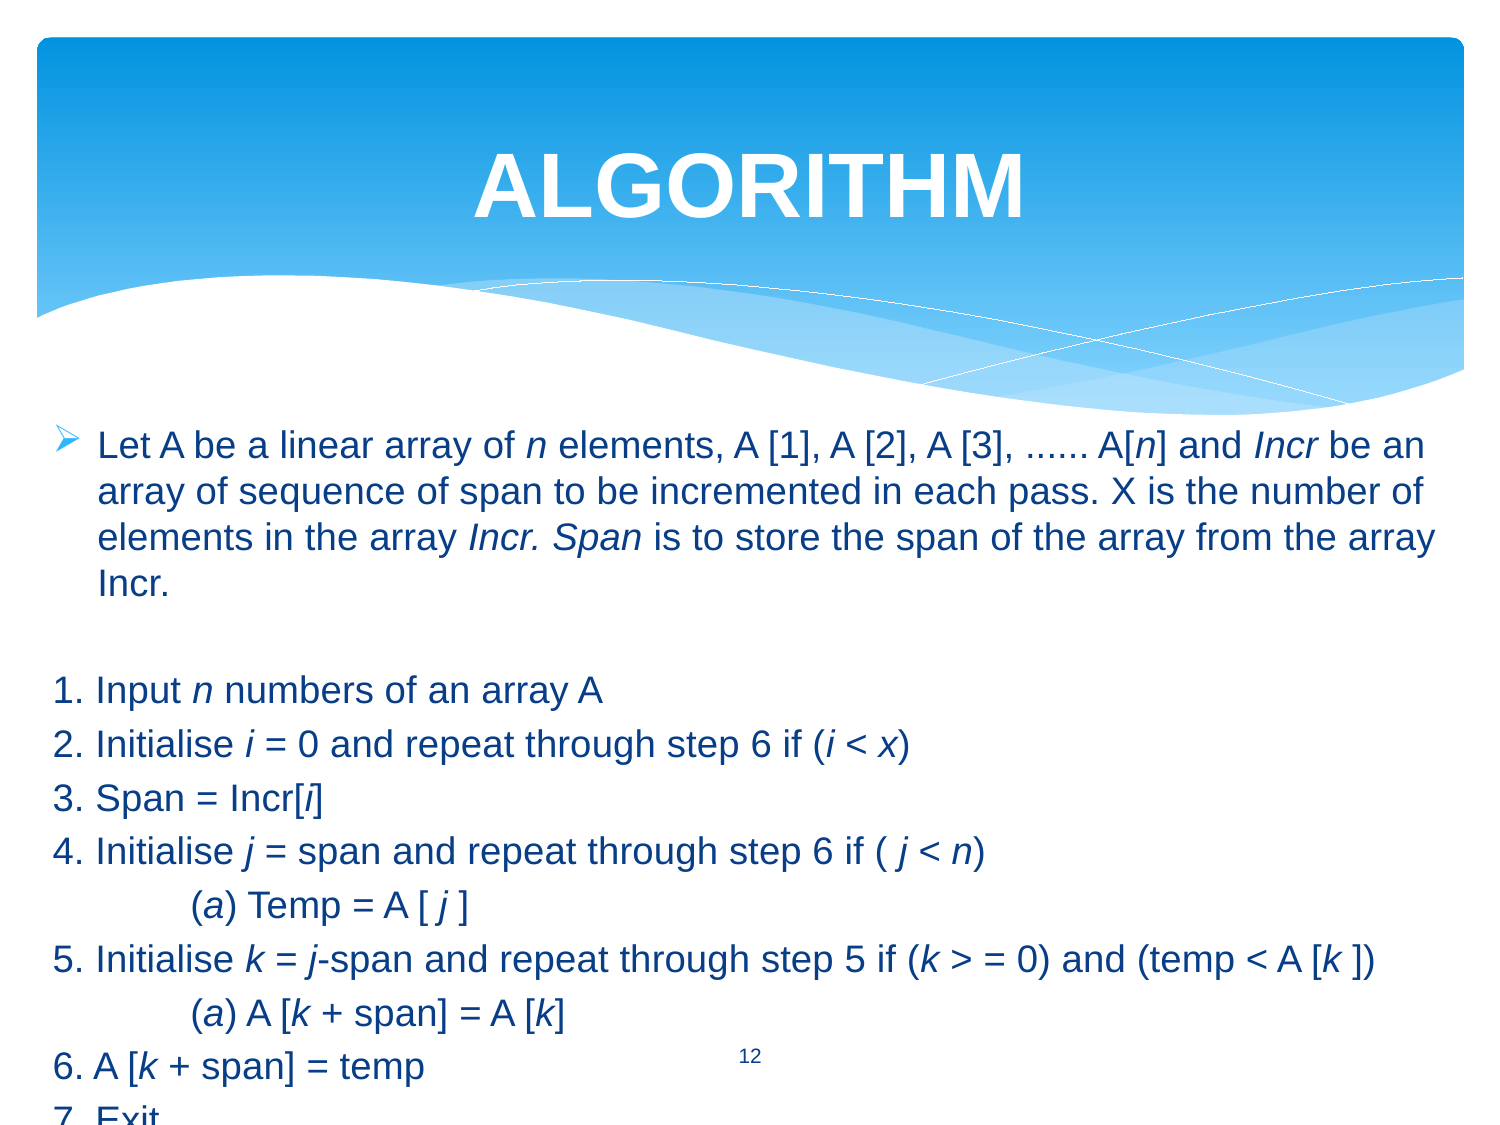

# ALGORITHM
Let A be a linear array of n elements, A [1], A [2], A [3], ...... A[n] and Incr be an array of sequence of span to be incremented in each pass. X is the number of elements in the array Incr. Span is to store the span of the array from the array Incr.

1. Input n numbers of an array A
2. Initialise i = 0 and repeat through step 6 if (i < x)
3. Span = Incr[i]
4. Initialise j = span and repeat through step 6 if ( j < n)
	(a) Temp = A [ j ]
5. Initialise k = j-span and repeat through step 5 if (k > = 0) and (temp < A [k ])
	(a) A [k + span] = A [k]
6. A [k + span] = temp
7. Exit
12